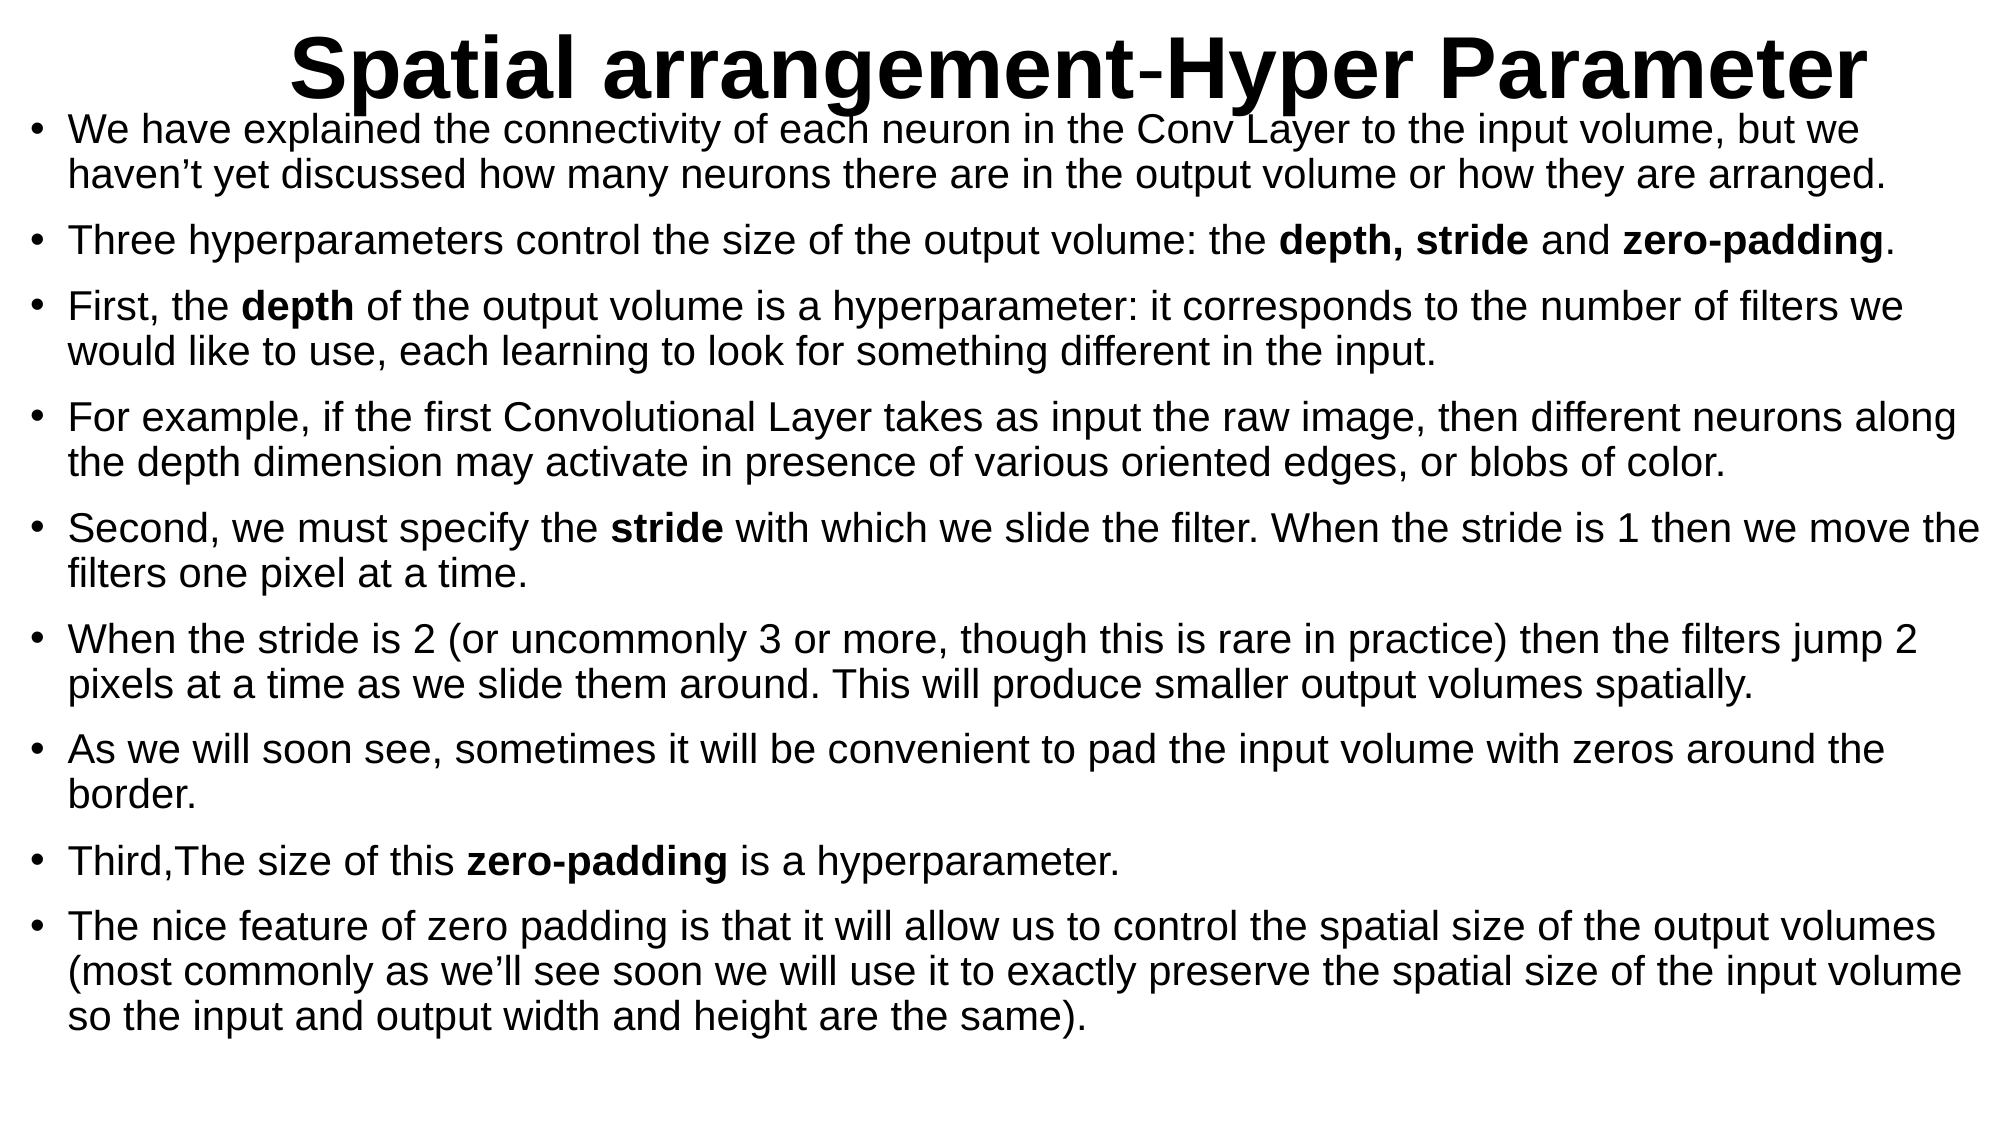

# Spatial arrangement-Hyper Parameter
We have explained the connectivity of each neuron in the Conv Layer to the input volume, but we haven’t yet discussed how many neurons there are in the output volume or how they are arranged.
Three hyperparameters control the size of the output volume: the depth, stride and zero-padding.
First, the depth of the output volume is a hyperparameter: it corresponds to the number of filters we would like to use, each learning to look for something different in the input.
For example, if the first Convolutional Layer takes as input the raw image, then different neurons along the depth dimension may activate in presence of various oriented edges, or blobs of color.
Second, we must specify the stride with which we slide the filter. When the stride is 1 then we move the filters one pixel at a time.
When the stride is 2 (or uncommonly 3 or more, though this is rare in practice) then the filters jump 2 pixels at a time as we slide them around. This will produce smaller output volumes spatially.
As we will soon see, sometimes it will be convenient to pad the input volume with zeros around the border.
Third,The size of this zero-padding is a hyperparameter.
The nice feature of zero padding is that it will allow us to control the spatial size of the output volumes (most commonly as we’ll see soon we will use it to exactly preserve the spatial size of the input volume so the input and output width and height are the same).